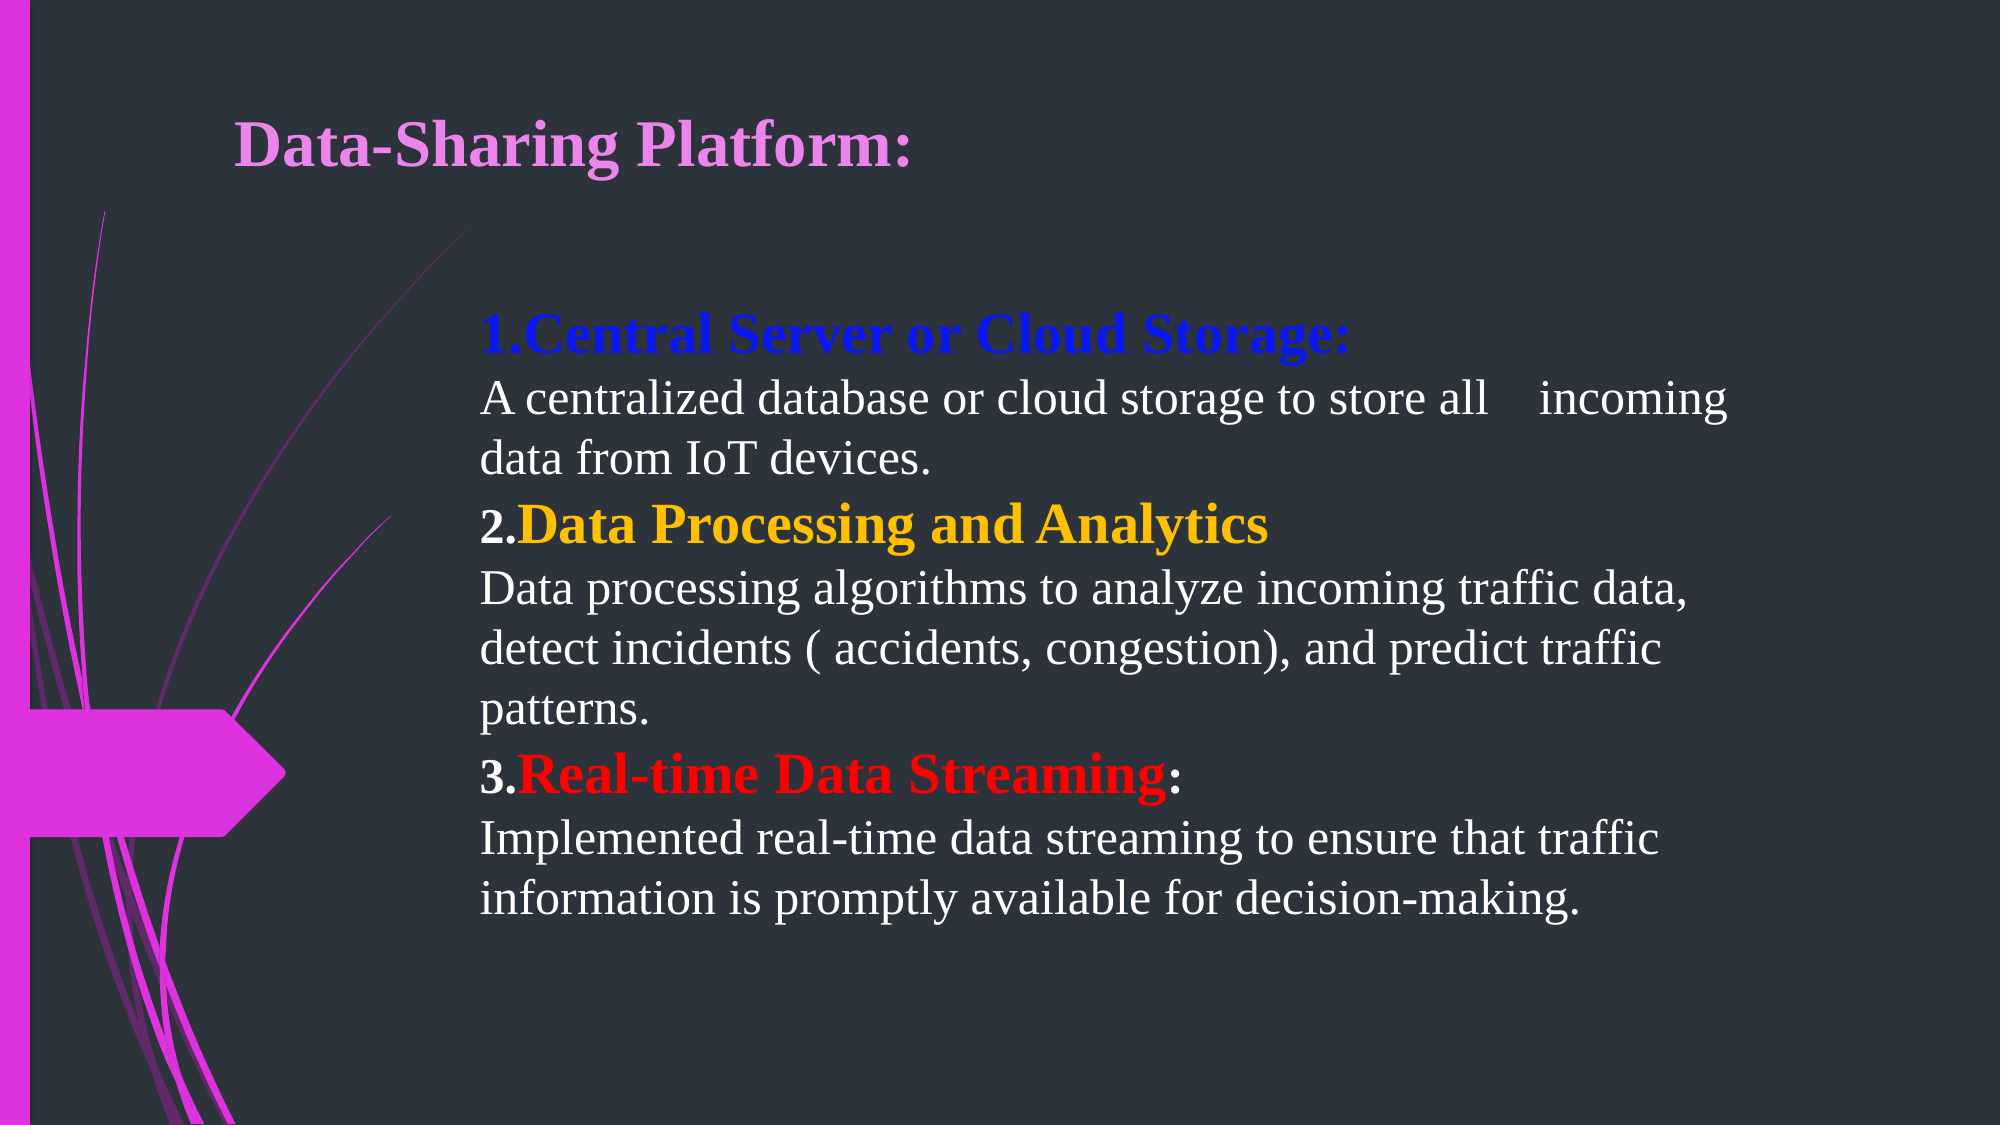

Data-Sharing Platform:
Central Server or Cloud Storage:
A centralized database or cloud storage to store all    incoming data from IoT devices.
2.Data Processing and Analytics
Data processing algorithms to analyze incoming traffic data, detect incidents ( accidents, congestion), and predict traffic patterns.
3.Real-time Data Streaming:
Implemented real-time data streaming to ensure that traffic information is promptly available for decision-making.